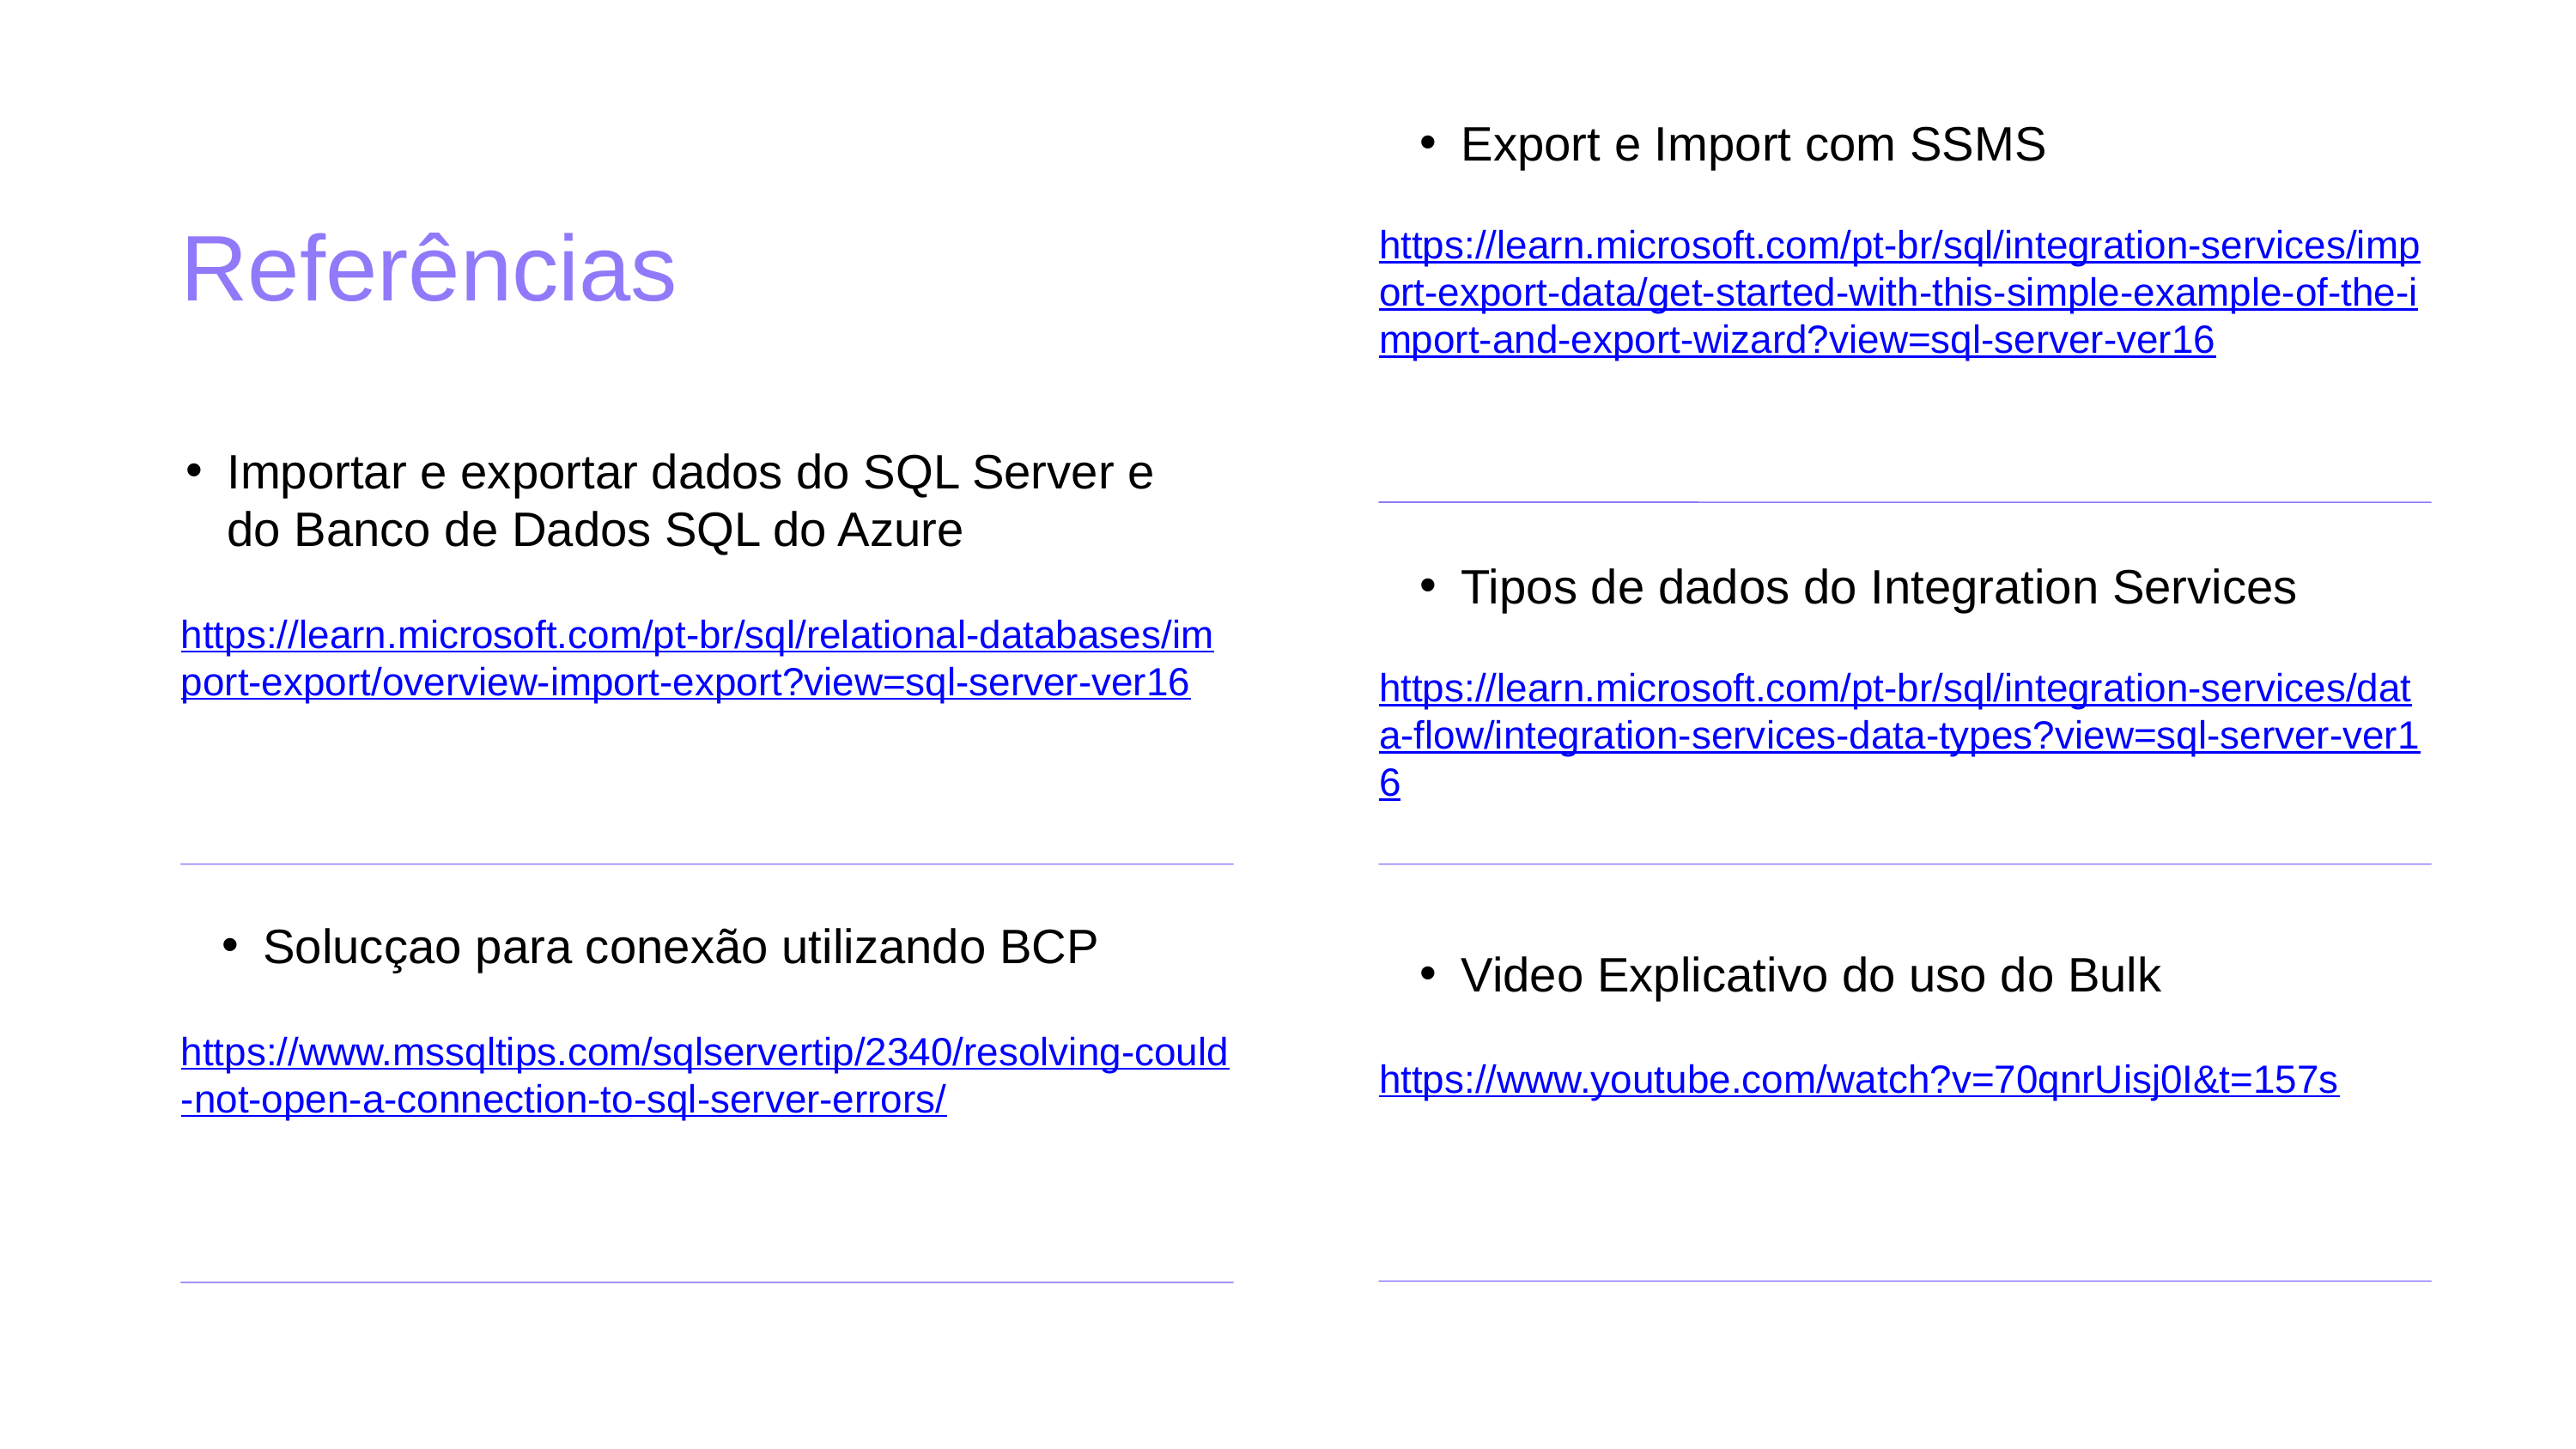

Export e Import com SSMS
Referências
https://learn.microsoft.com/pt-br/sql/integration-services/import-export-data/get-started-with-this-simple-example-of-the-import-and-export-wizard?view=sql-server-ver16
Importar e exportar dados do SQL Server e do Banco de Dados SQL do Azure

Tipos de dados do Integration Services
https://learn.microsoft.com/pt-br/sql/relational-databases/import-export/overview-import-export?view=sql-server-ver16
https://learn.microsoft.com/pt-br/sql/integration-services/data-flow/integration-services-data-types?view=sql-server-ver16

Solucçao para conexão utilizando BCP
Video Explicativo do uso do Bulk
https://www.mssqltips.com/sqlservertip/2340/resolving-could-not-open-a-connection-to-sql-server-errors/
https://www.youtube.com/watch?v=70qnrUisj0I&t=157s